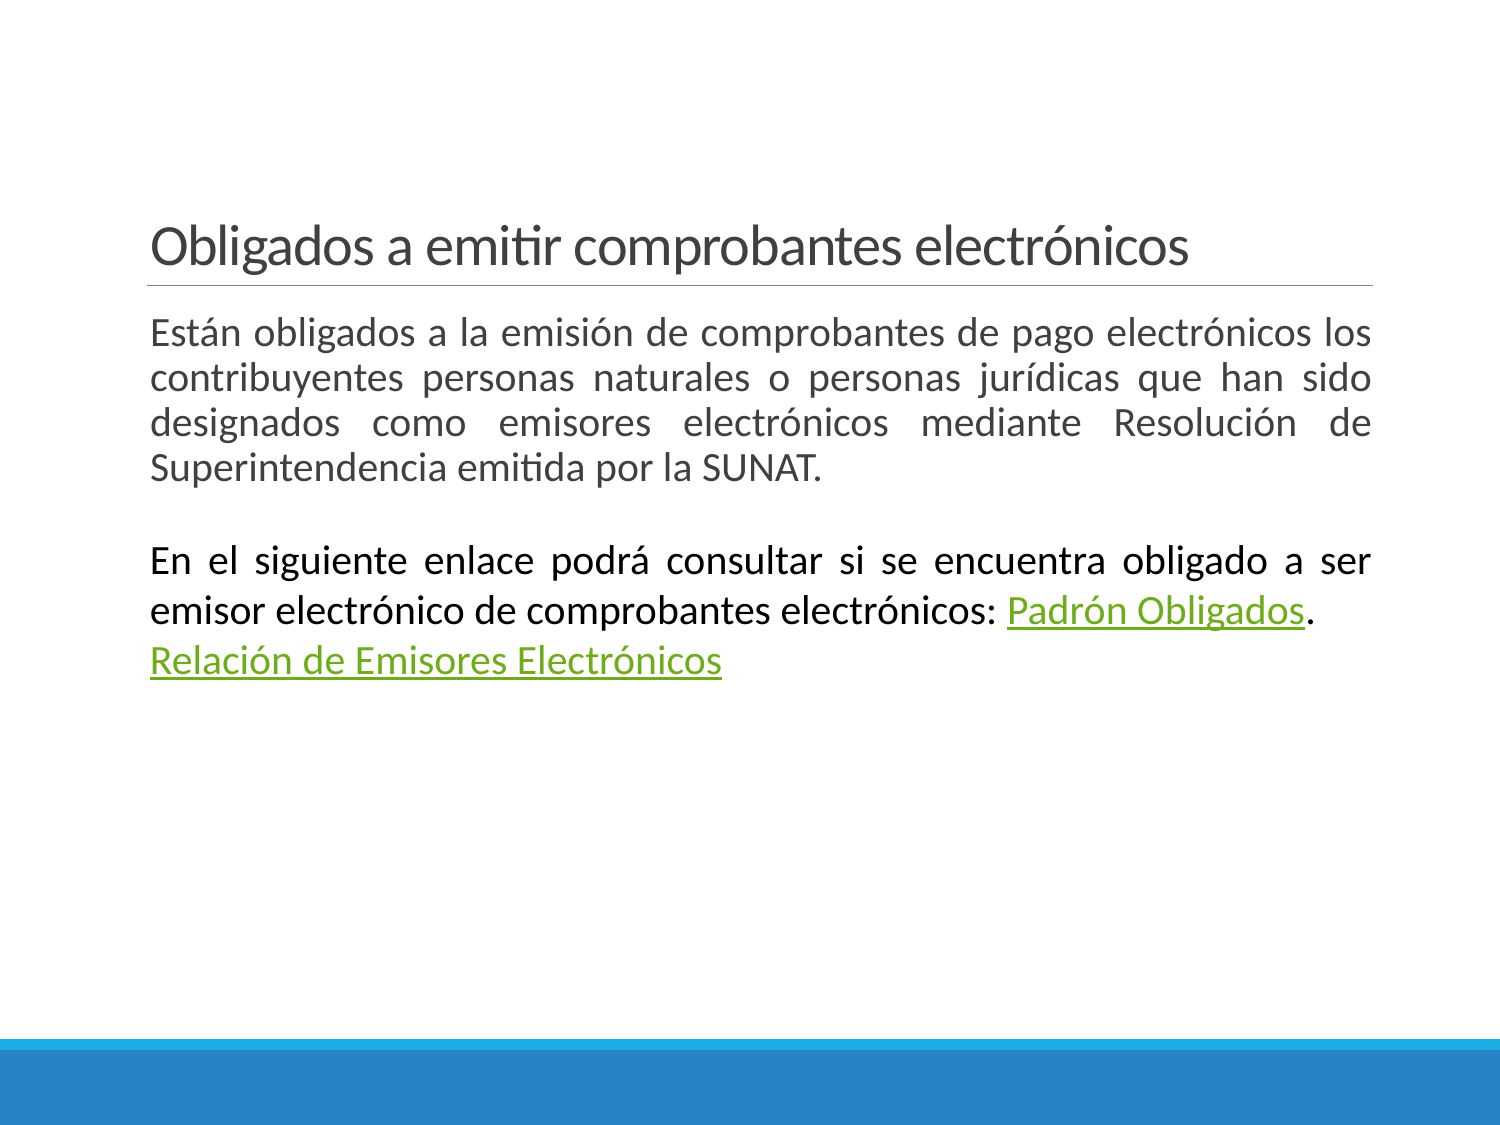

# Obligados a emitir comprobantes electrónicos
Están obligados a la emisión de comprobantes de pago electrónicos los contribuyentes personas naturales o personas jurídicas que han sido designados como emisores electrónicos mediante Resolución de Superintendencia emitida por la SUNAT.
En el siguiente enlace podrá consultar si se encuentra obligado a ser emisor electrónico de comprobantes electrónicos: Padrón Obligados.
Relación de Emisores Electrónicos